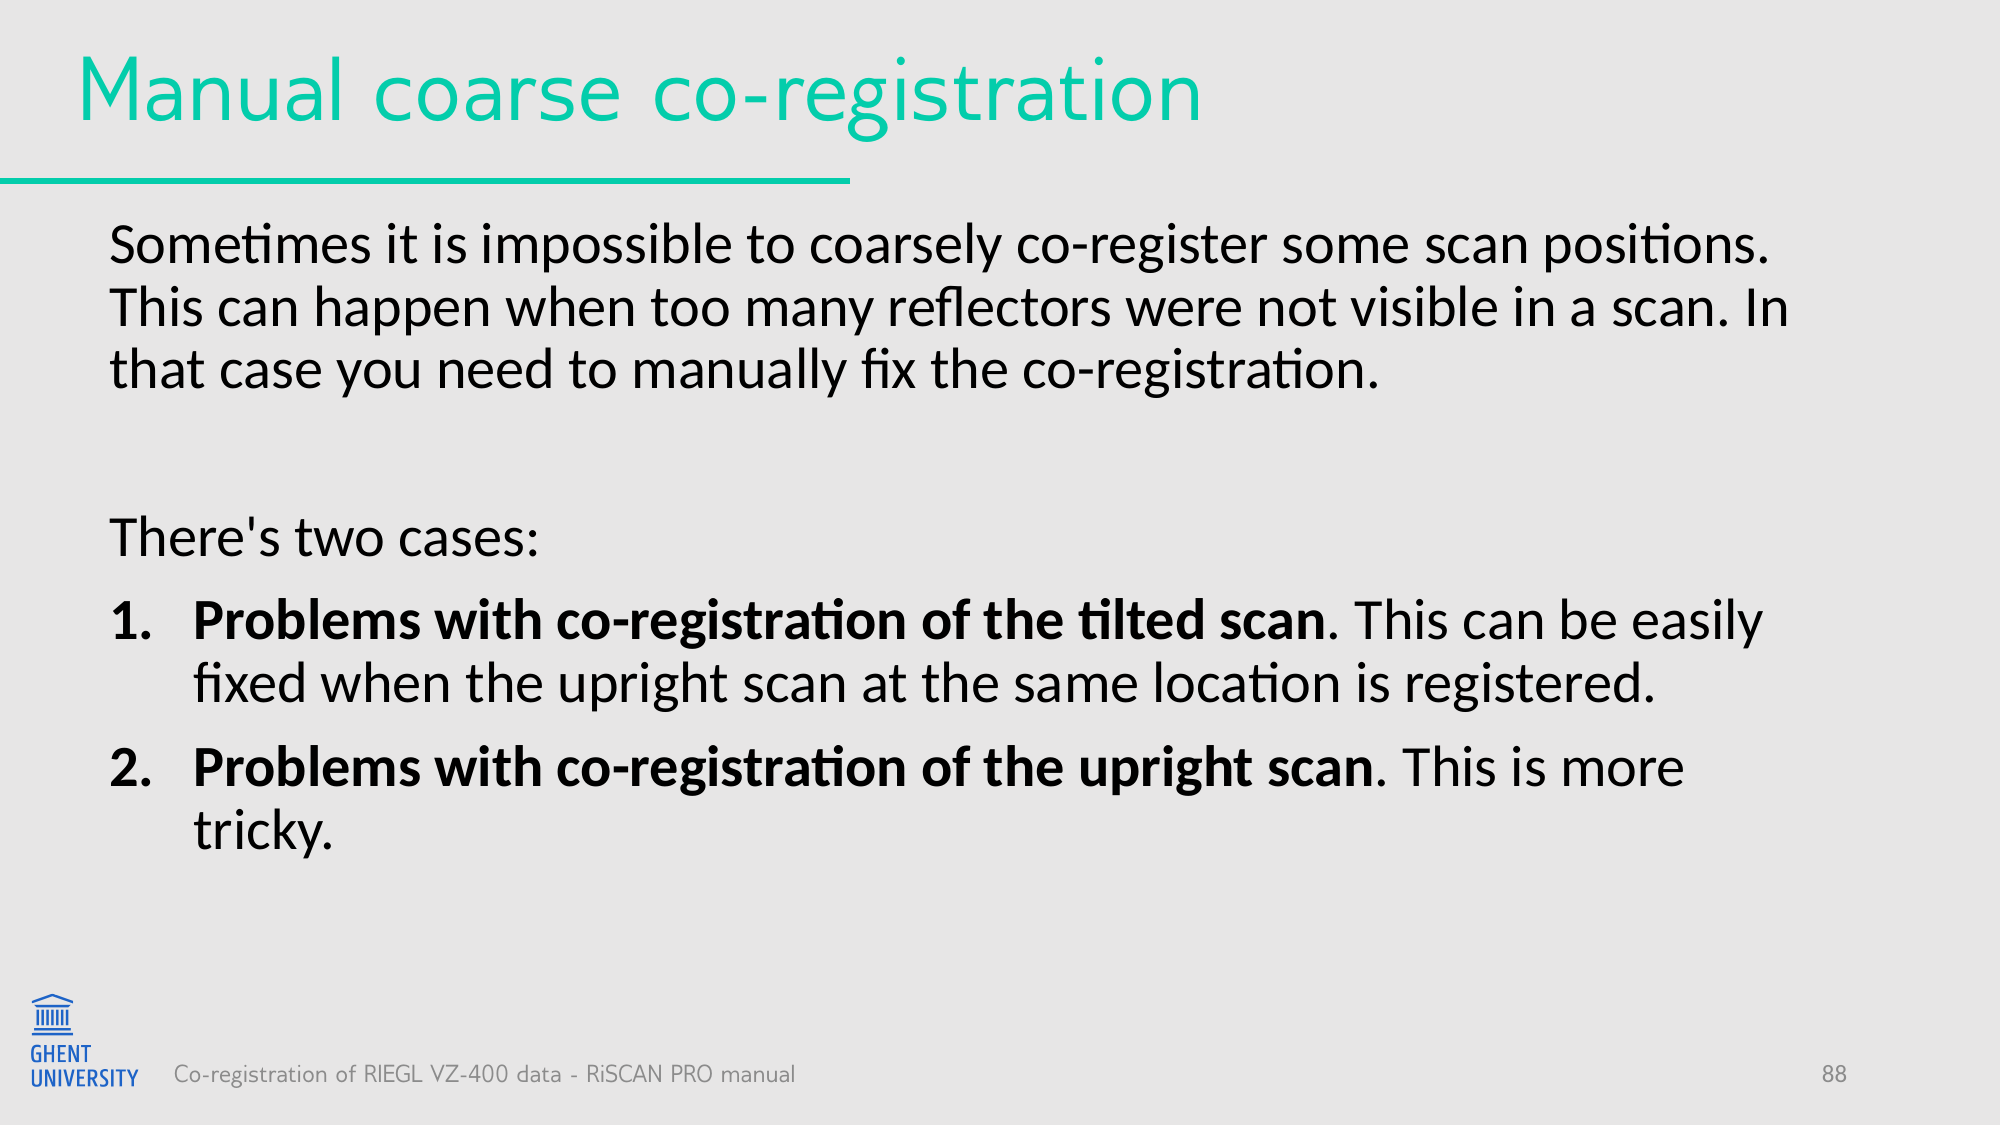

# Manual coarse co-registration

Sometimes it is impossible to coarsely co-register some scan positions. This can happen when too many reflectors were not visible in a scan. In that case you need to manually fix the co-registration.

There's two cases:
Problems with co-registration of the tilted scan. This can be easily fixed when the upright scan at the same location is registered.
Problems with co-registration of the upright scan. This is more tricky.

Co-registration of RIEGL VZ-400 data - RiSCAN PRO manual
88